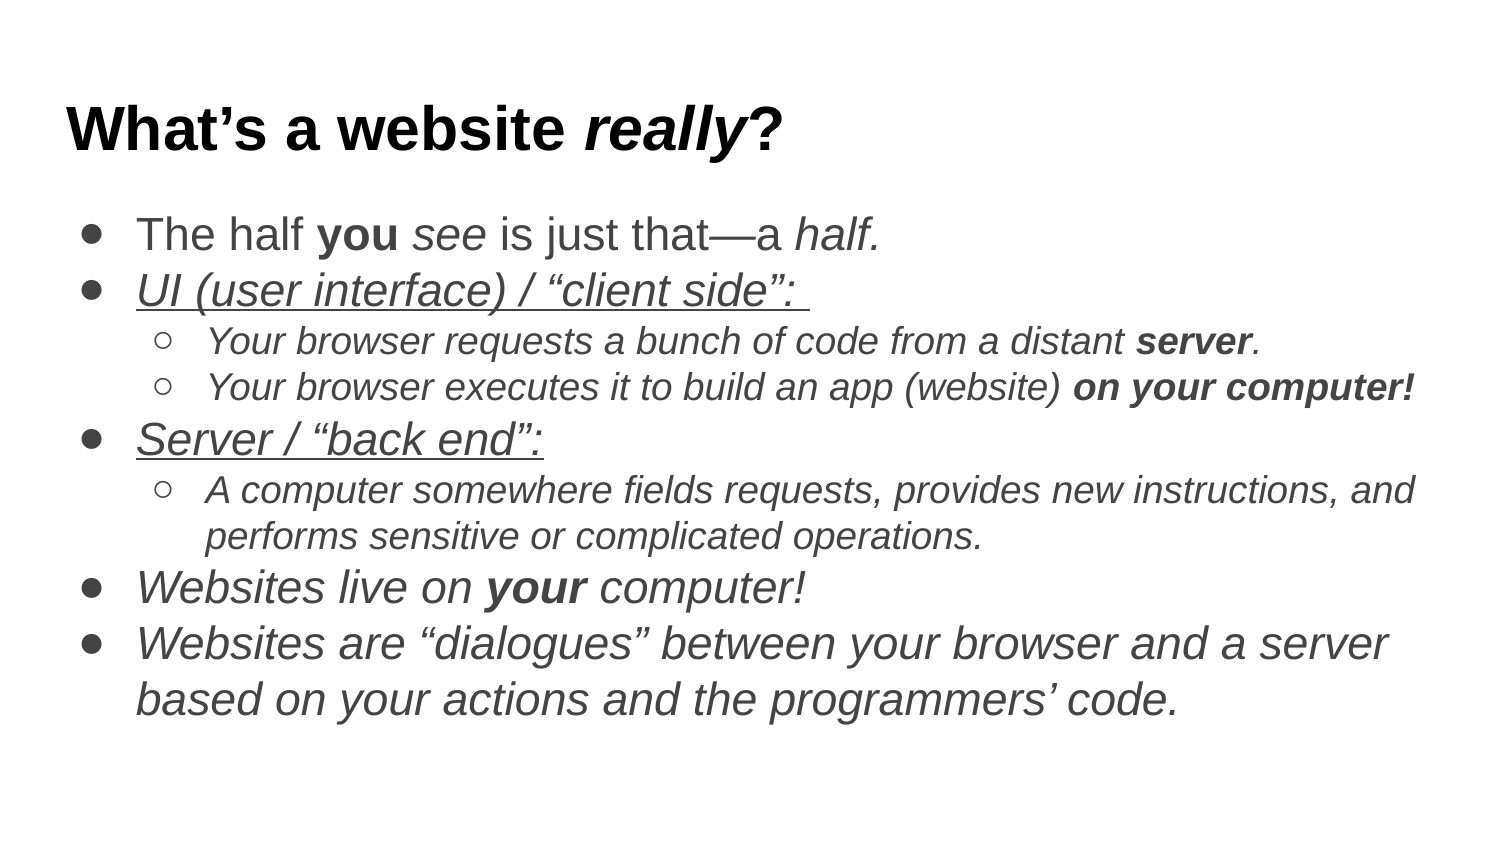

# What’s a website really?
The half you see is just that—a half.
UI (user interface) / “client side”:
Your browser requests a bunch of code from a distant server.
Your browser executes it to build an app (website) on your computer!
Server / “back end”:
A computer somewhere fields requests, provides new instructions, and performs sensitive or complicated operations.
Websites live on your computer!
Websites are “dialogues” between your browser and a server based on your actions and the programmers’ code.